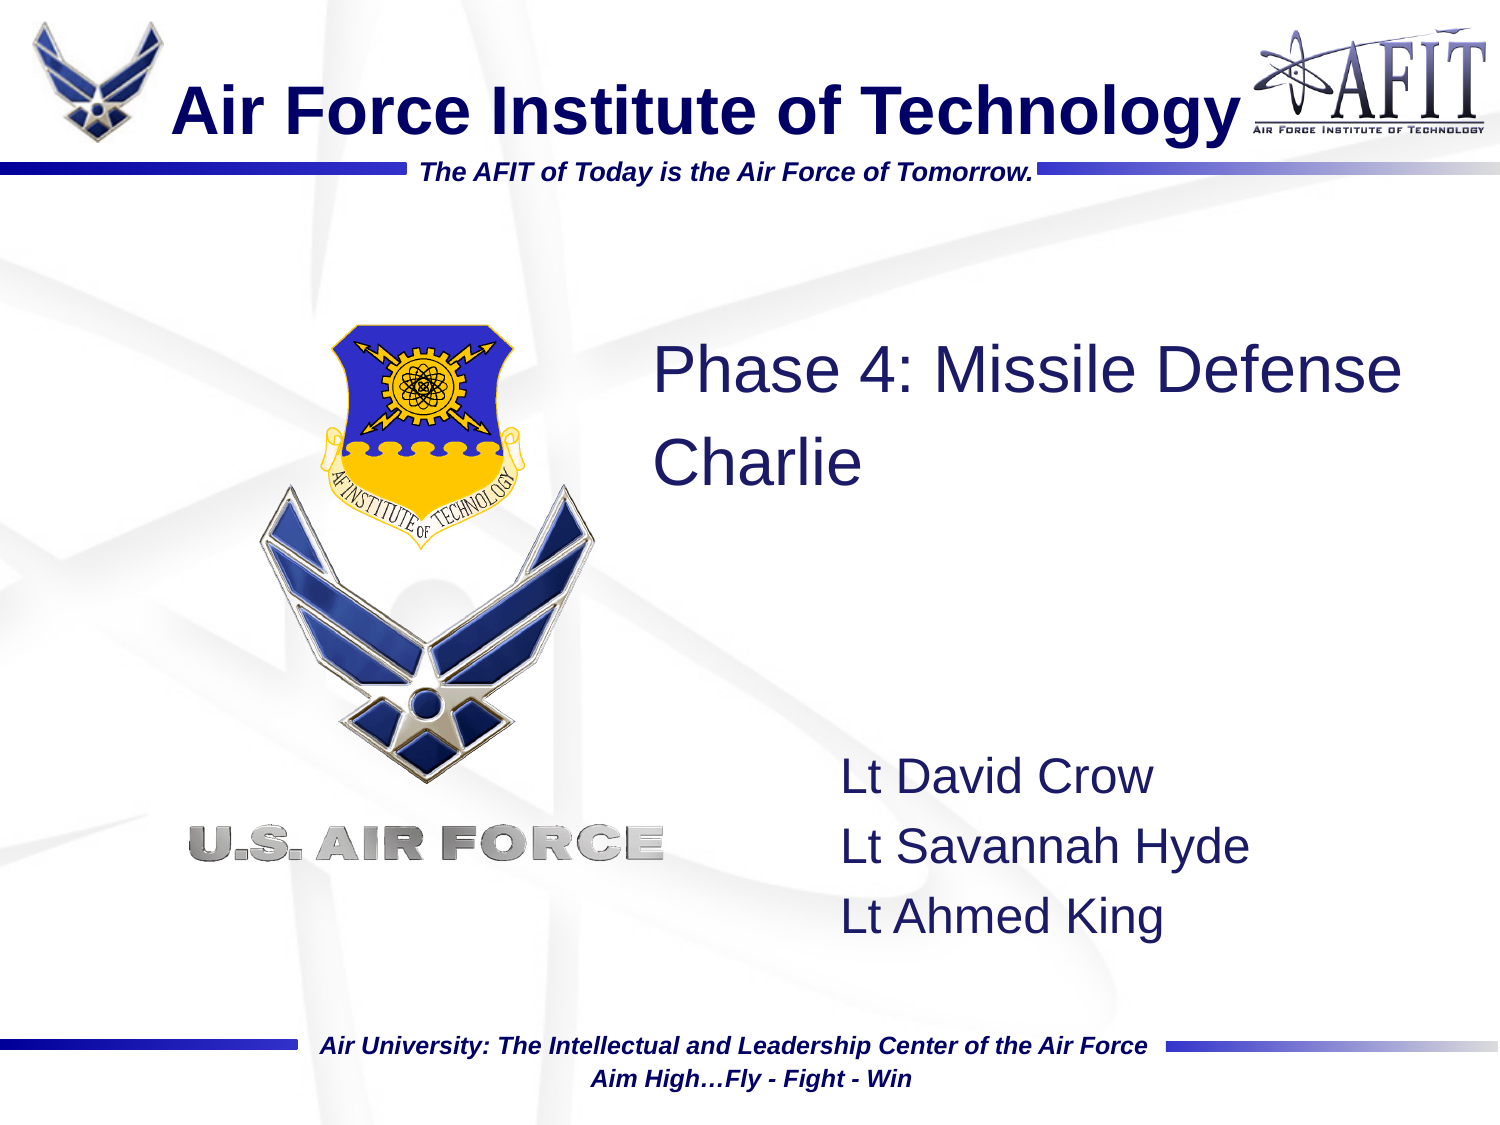

Phase 4: Missile Defense
Charlie
Lt David Crow
Lt Savannah Hyde
Lt Ahmed King